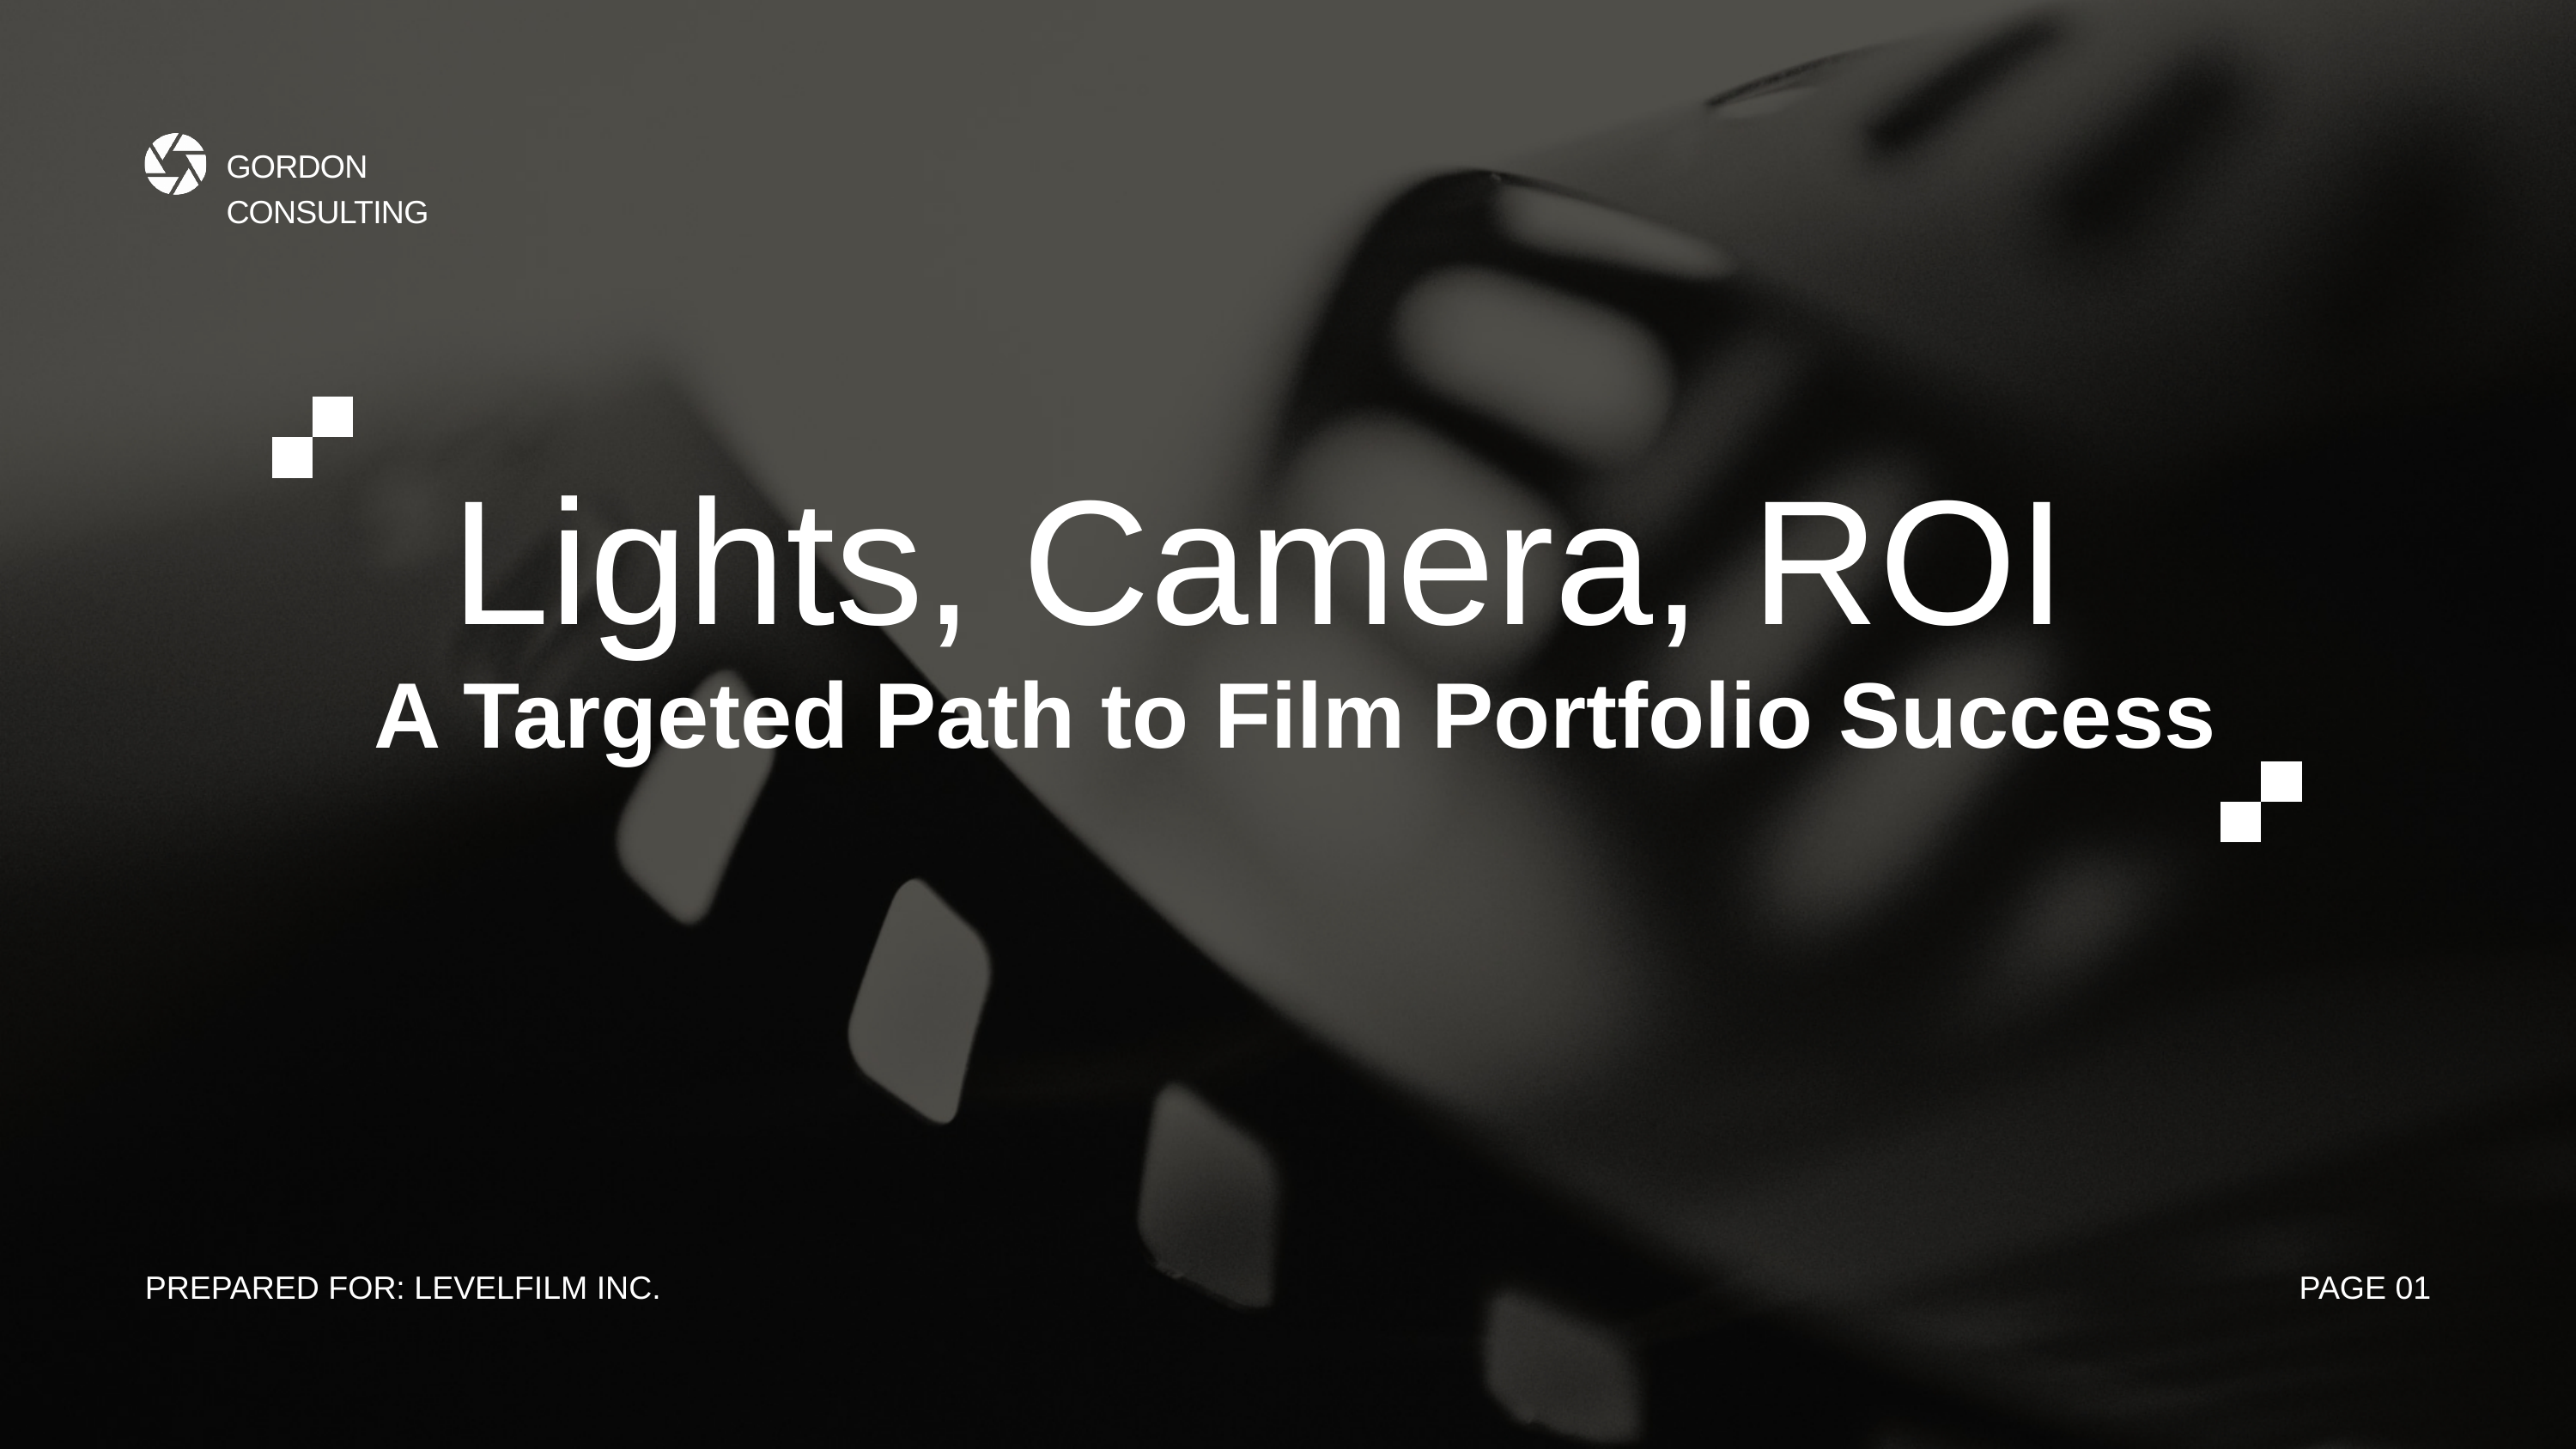

GORDON CONSULTING

Lights, Camera, ROI

A Targeted Path to Film Portfolio Success

PREPARED FOR: LEVELFILM INC.
PAGE 01